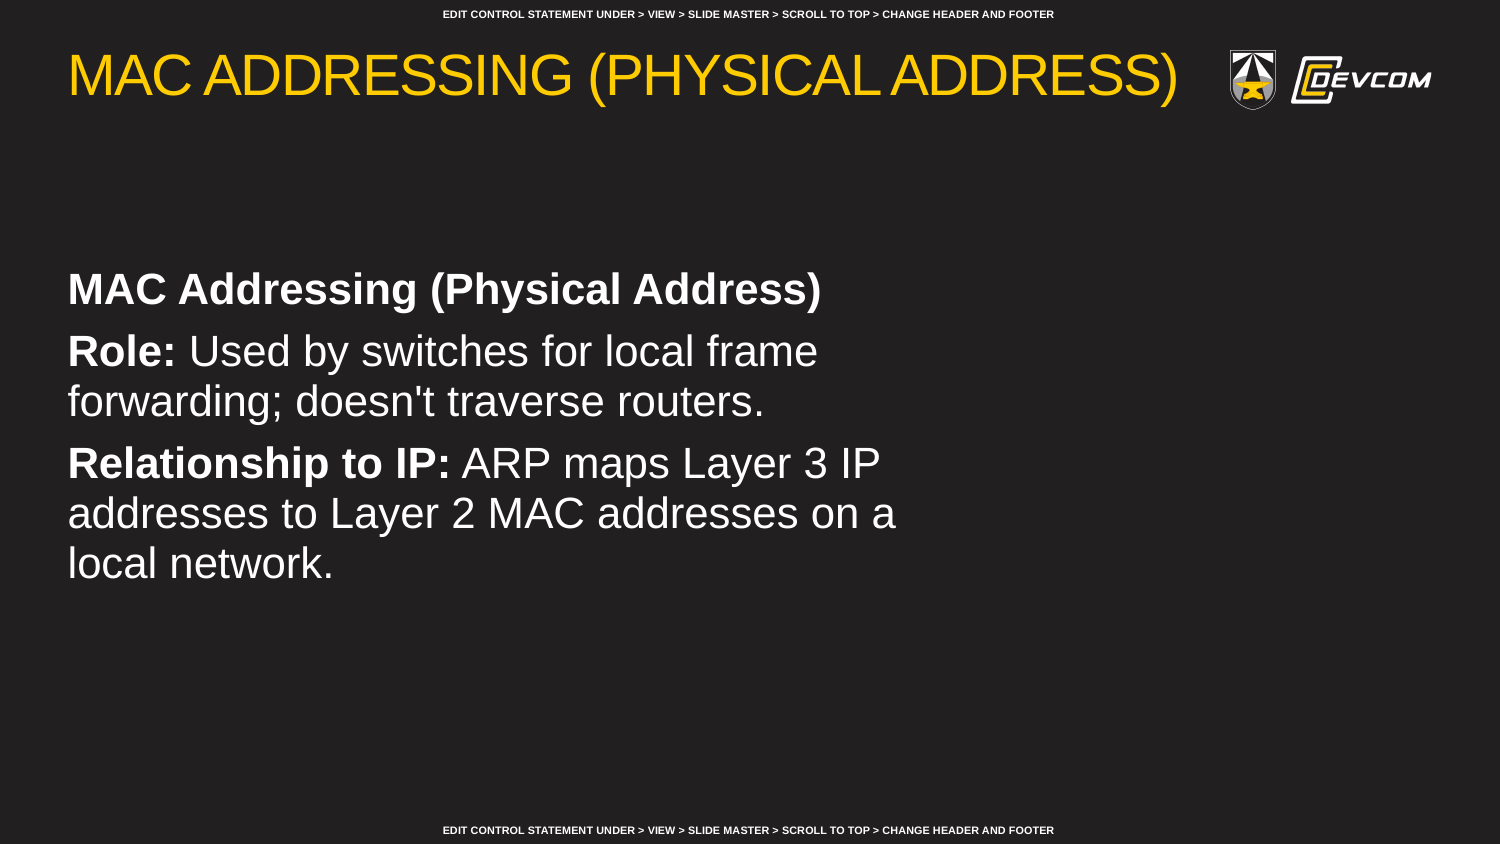

# MAC Addressing (Physical Address)
MAC Addressing (Physical Address)
Role: Used by switches for local frame forwarding; doesn't traverse routers.
Relationship to IP: ARP maps Layer 3 IP addresses to Layer 2 MAC addresses on a local network.